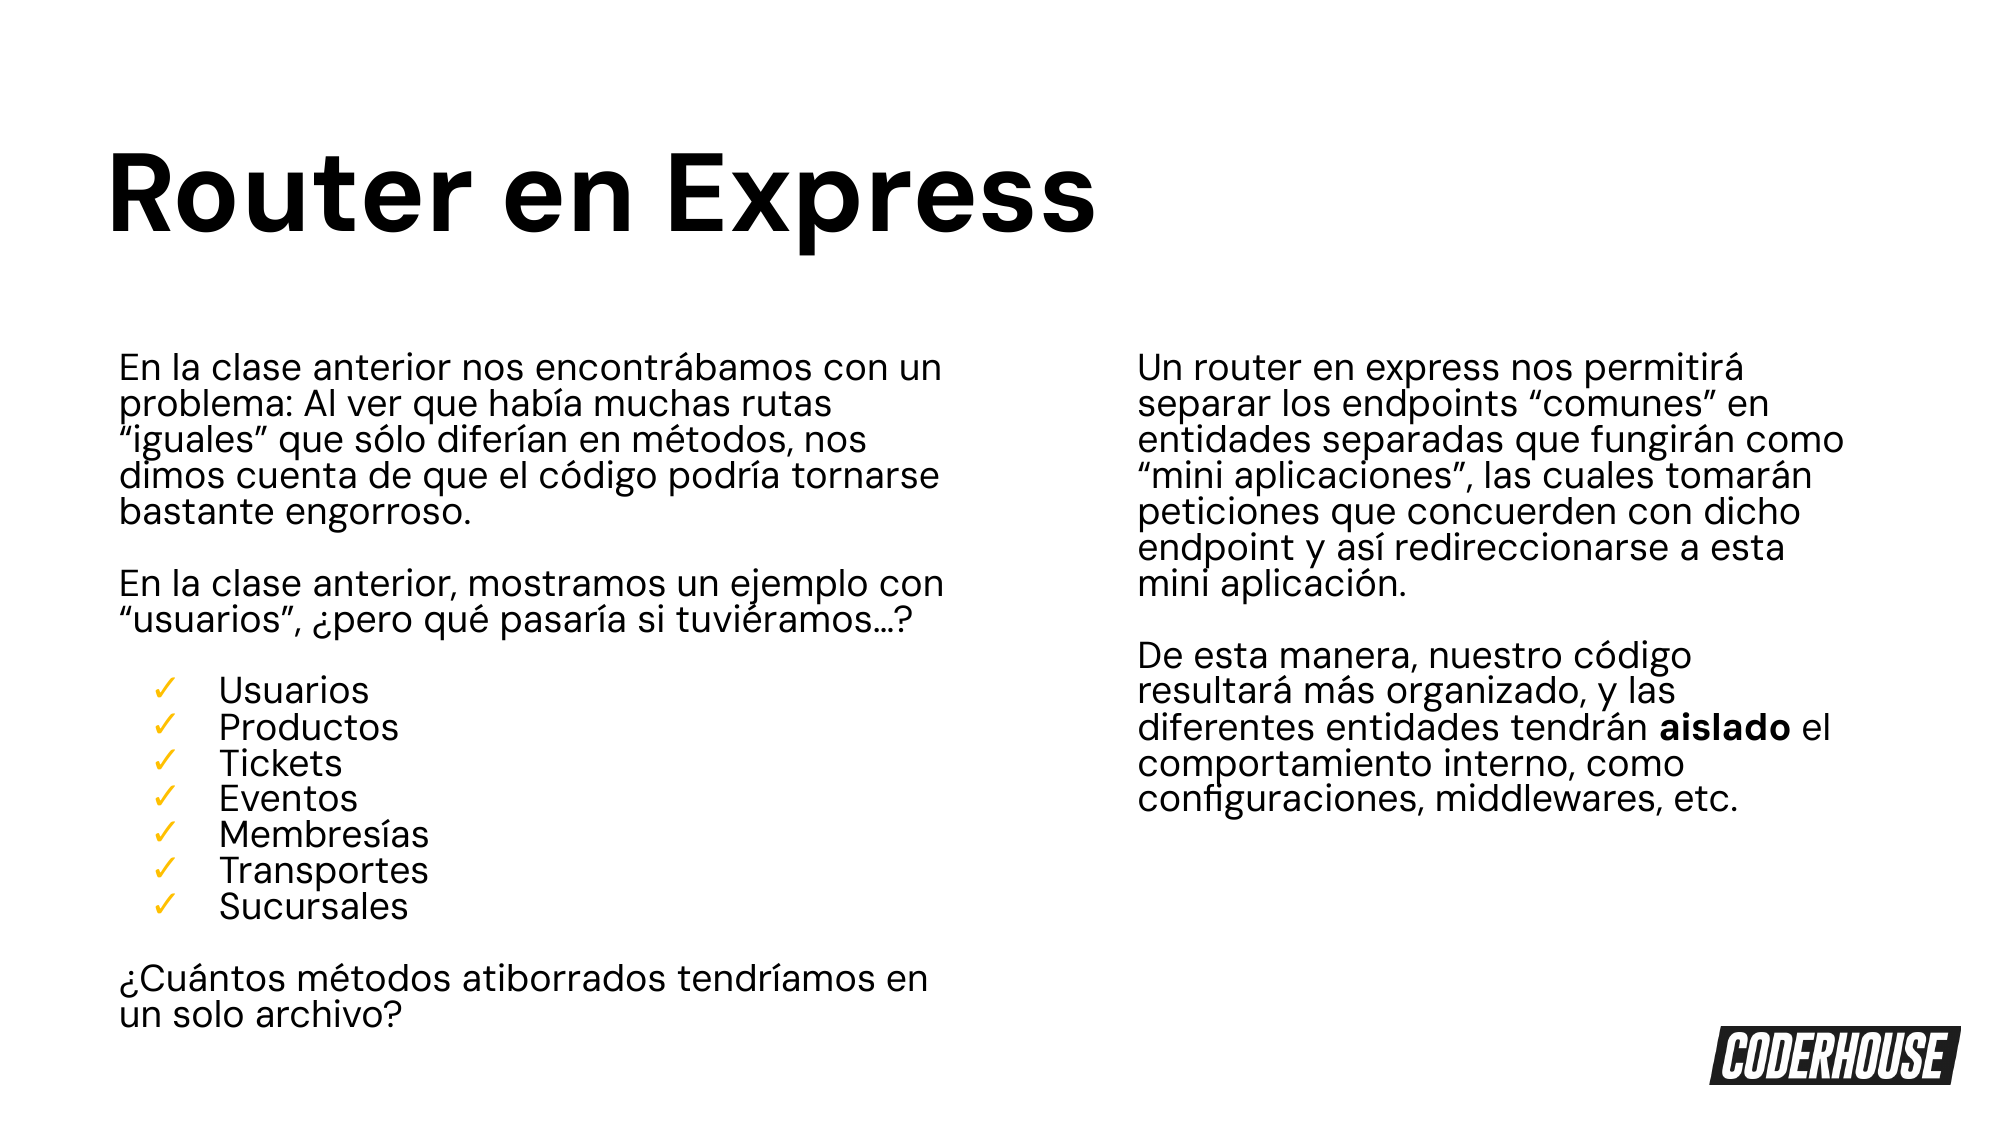

Router en Express
Un router en express nos permitirá separar los endpoints “comunes” en entidades separadas que fungirán como “mini aplicaciones”, las cuales tomarán peticiones que concuerden con dicho endpoint y así redireccionarse a esta mini aplicación.

De esta manera, nuestro código resultará más organizado, y las diferentes entidades tendrán aislado el comportamiento interno, como configuraciones, middlewares, etc.
En la clase anterior nos encontrábamos con un problema: Al ver que había muchas rutas “iguales” que sólo diferían en métodos, nos dimos cuenta de que el código podría tornarse bastante engorroso.

En la clase anterior, mostramos un ejemplo con “usuarios”, ¿pero qué pasaría si tuviéramos…?

Usuarios
Productos
Tickets
Eventos
Membresías
Transportes
Sucursales

¿Cuántos métodos atiborrados tendríamos en un solo archivo?